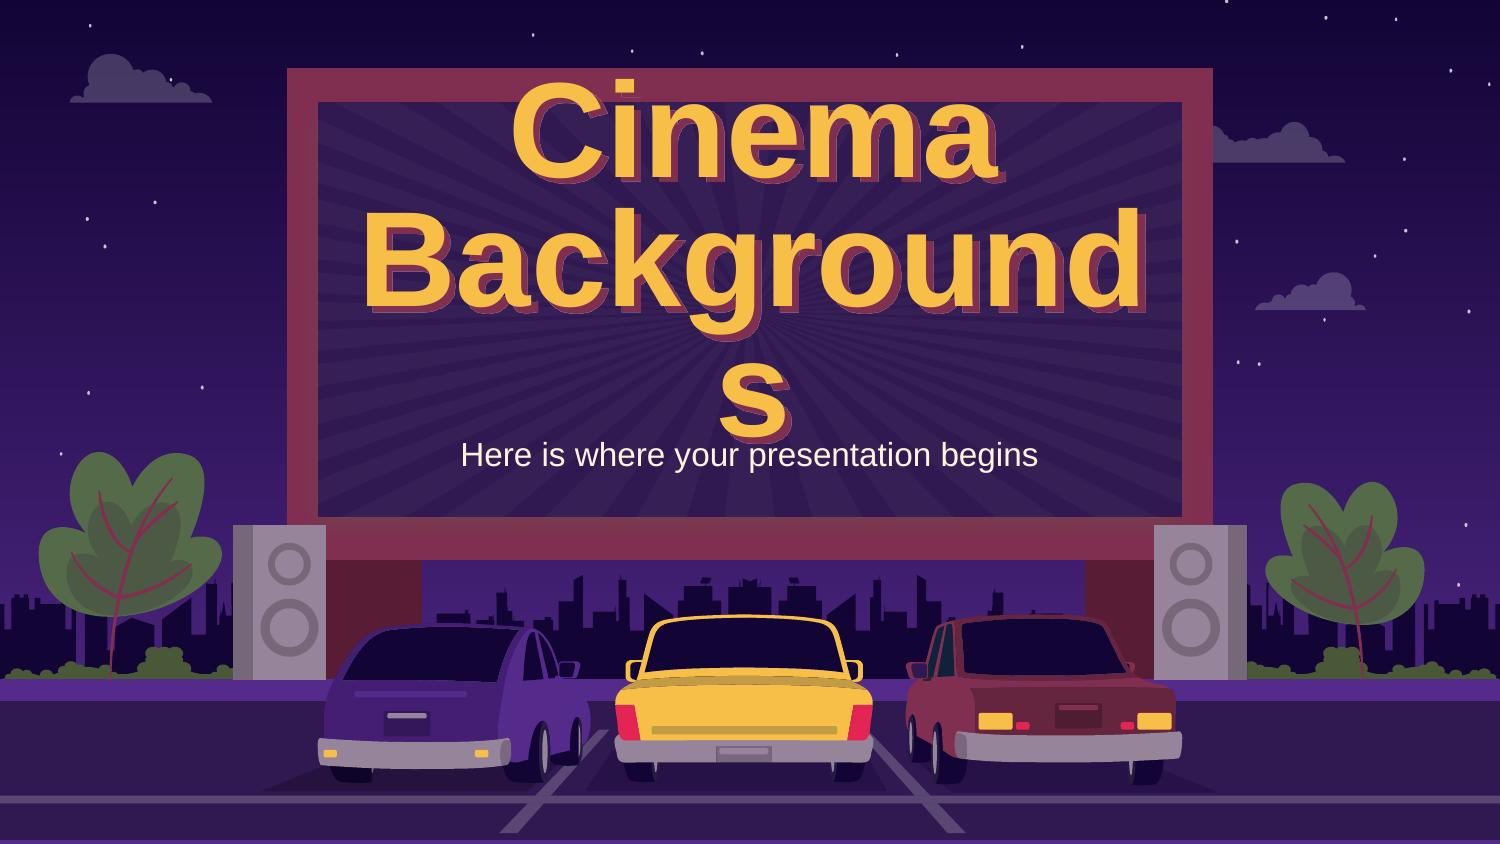

# Cinema Backgrounds
Here is where your presentation begins